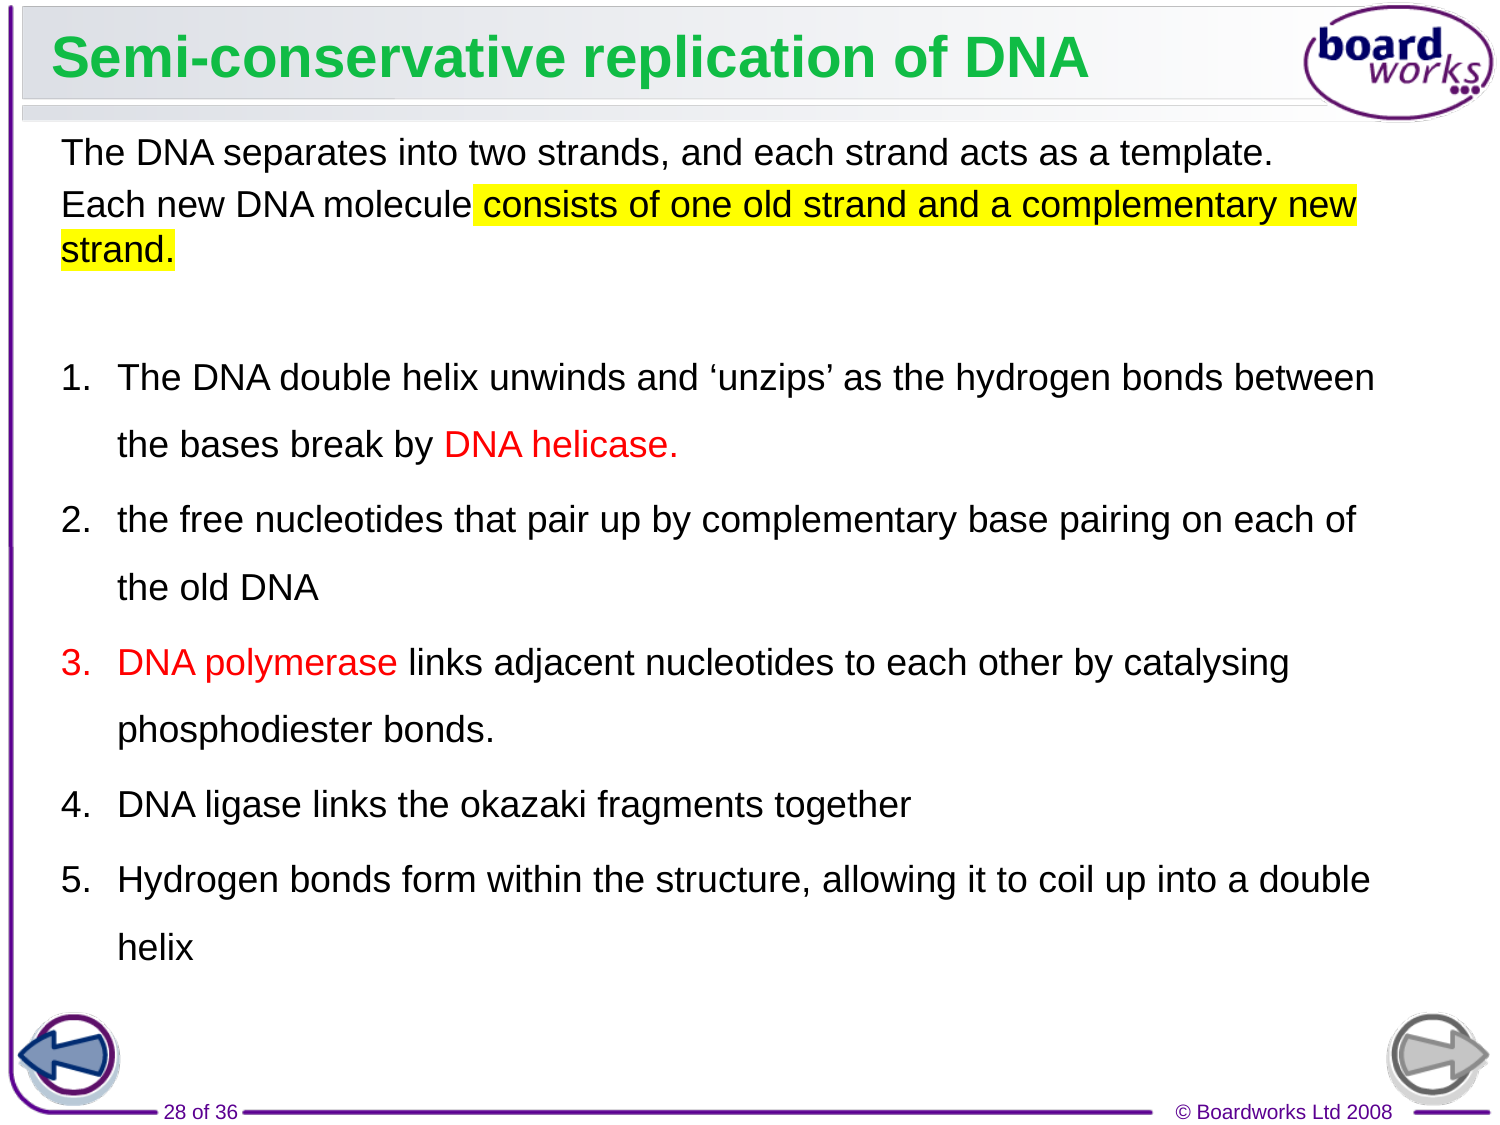

# Semi-conservative replication of DNA
The DNA separates into two strands, and each strand acts as a template.
Each new DNA molecule consists of one old strand and a complementary new strand.

The DNA double helix unwinds and ‘unzips’ as the hydrogen bonds between the bases break by DNA helicase.
the free nucleotides that pair up by complementary base pairing on each of the old DNA
DNA polymerase links adjacent nucleotides to each other by catalysing phosphodiester bonds.
DNA ligase links the okazaki fragments together
Hydrogen bonds form within the structure, allowing it to coil up into a double helix